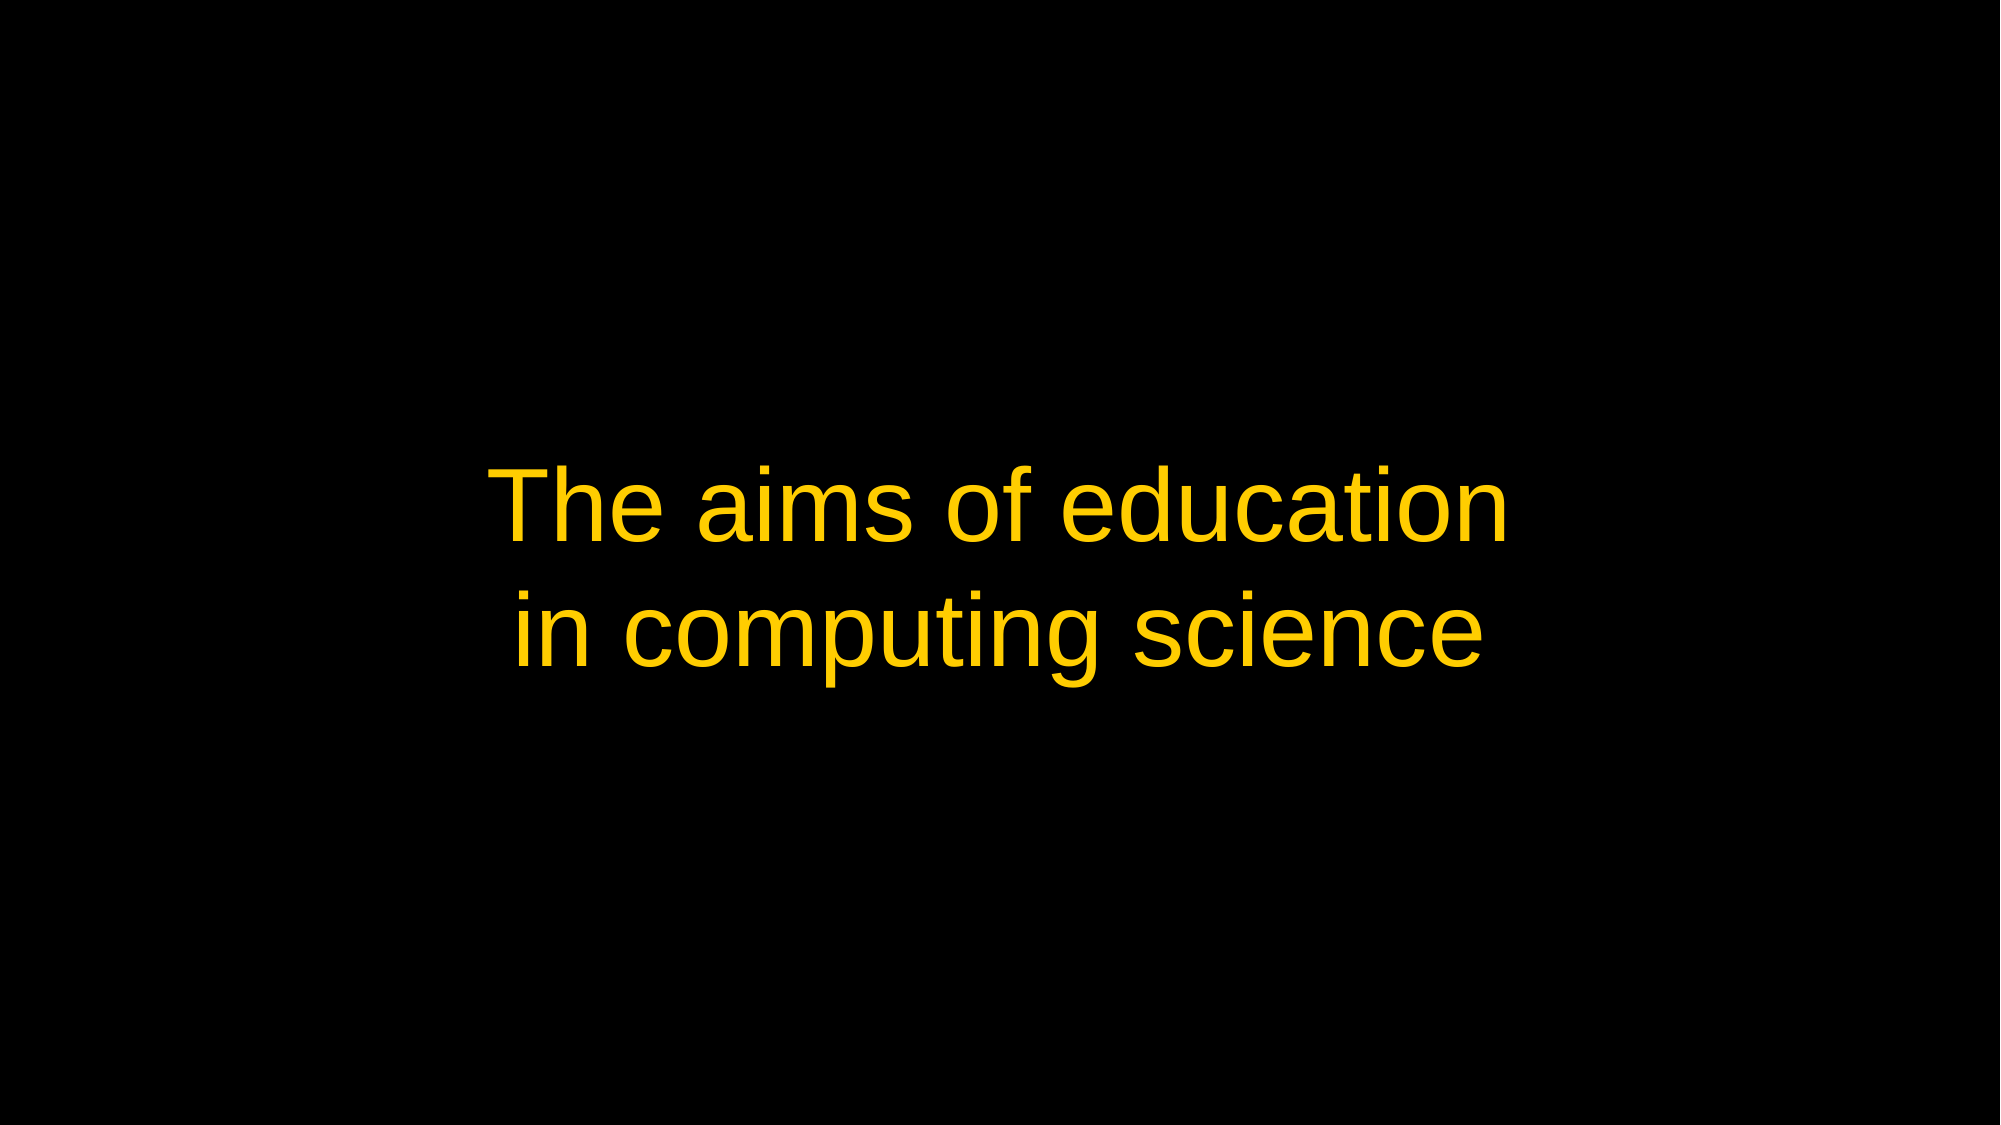

# The aims of education in computing science